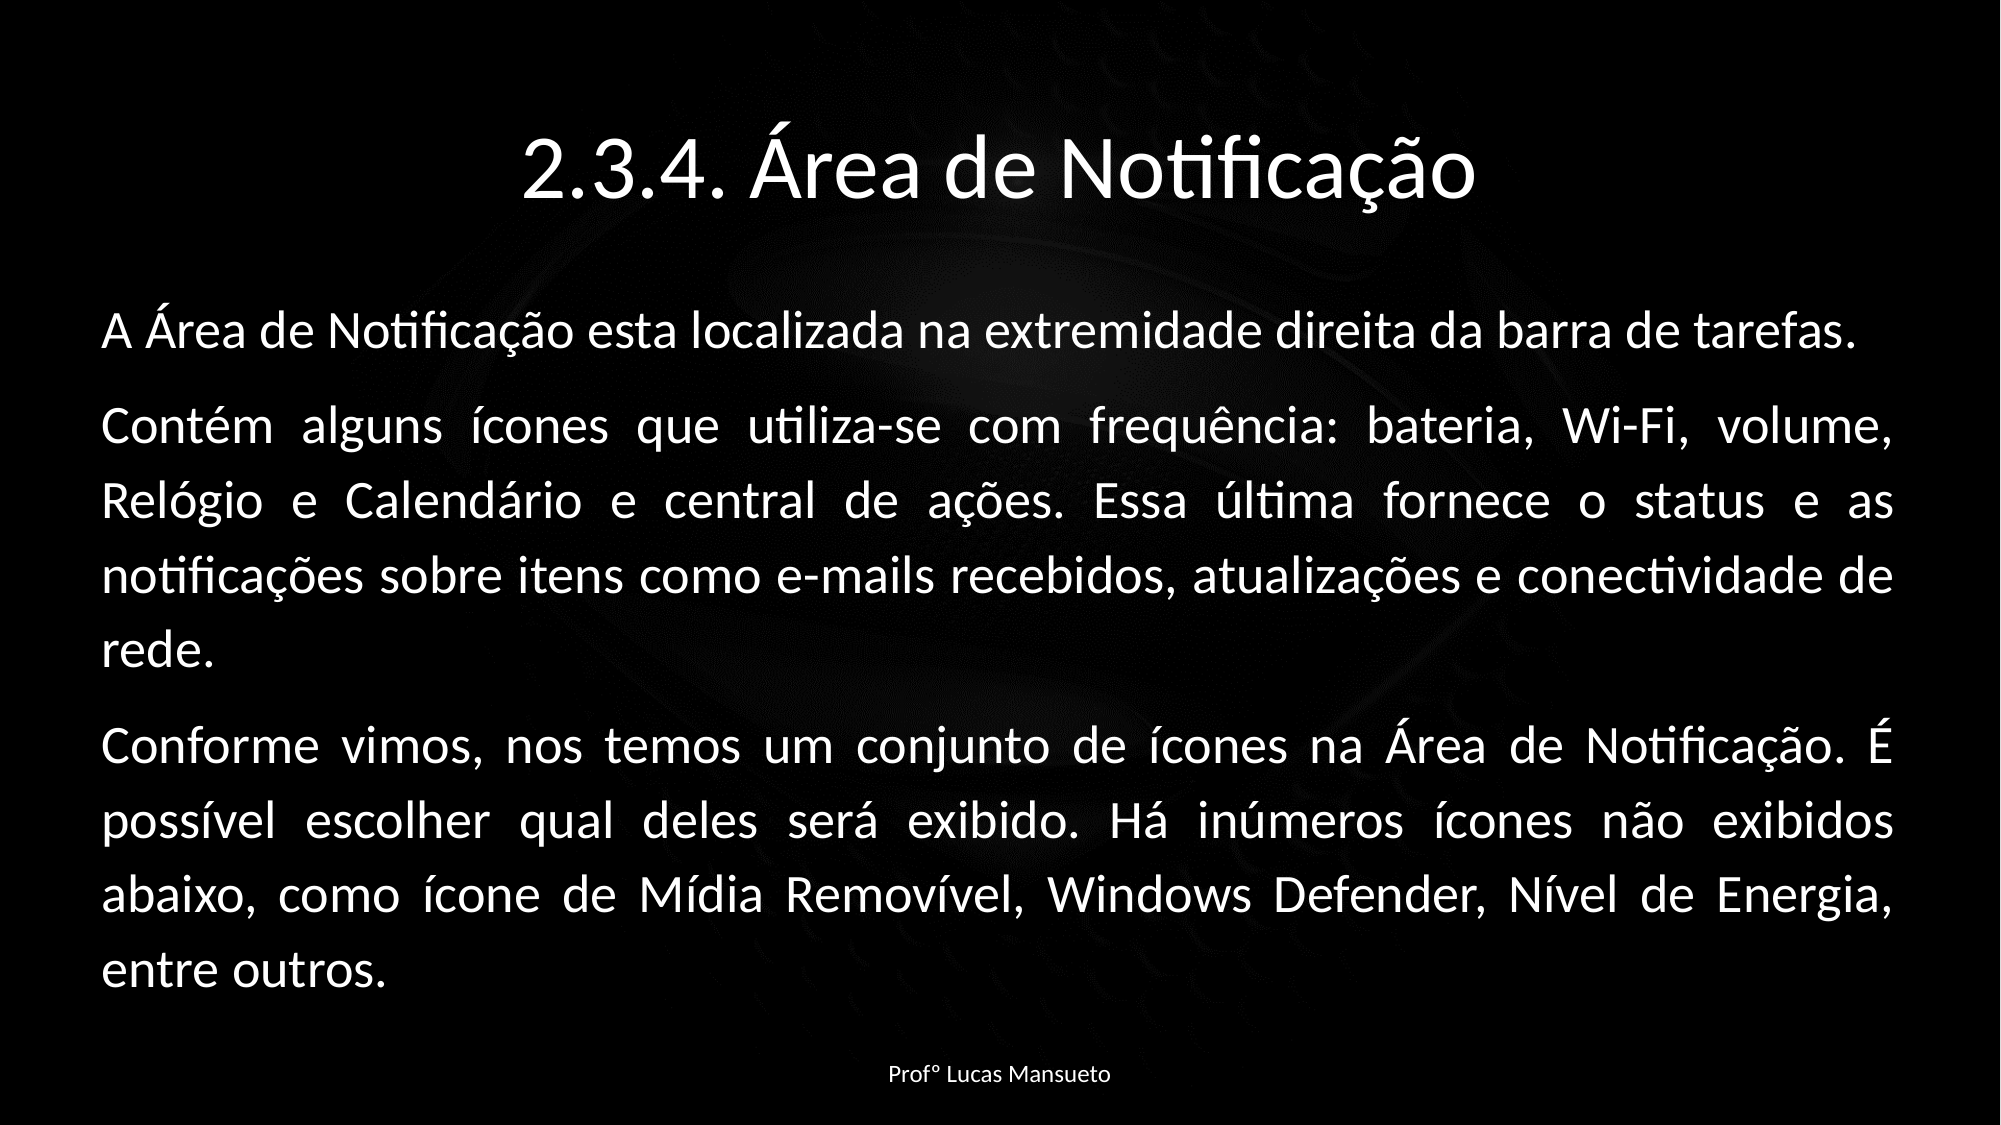

2.3.4. Área de Notificação
A Área de Notificação esta localizada na extremidade direita da barra de tarefas.
Contém alguns ícones que utiliza-se com frequência: bateria, Wi-Fi, volume, Relógio e Calendário e central de ações. Essa última fornece o status e as notificações sobre itens como e-mails recebidos, atualizações e conectividade de rede.
Conforme vimos, nos temos um conjunto de ícones na Área de Notificação. É possível escolher qual deles será exibido. Há inúmeros ícones não exibidos abaixo, como ícone de Mídia Removível, Windows Defender, Nível de Energia, entre outros.
Profº Lucas Mansueto